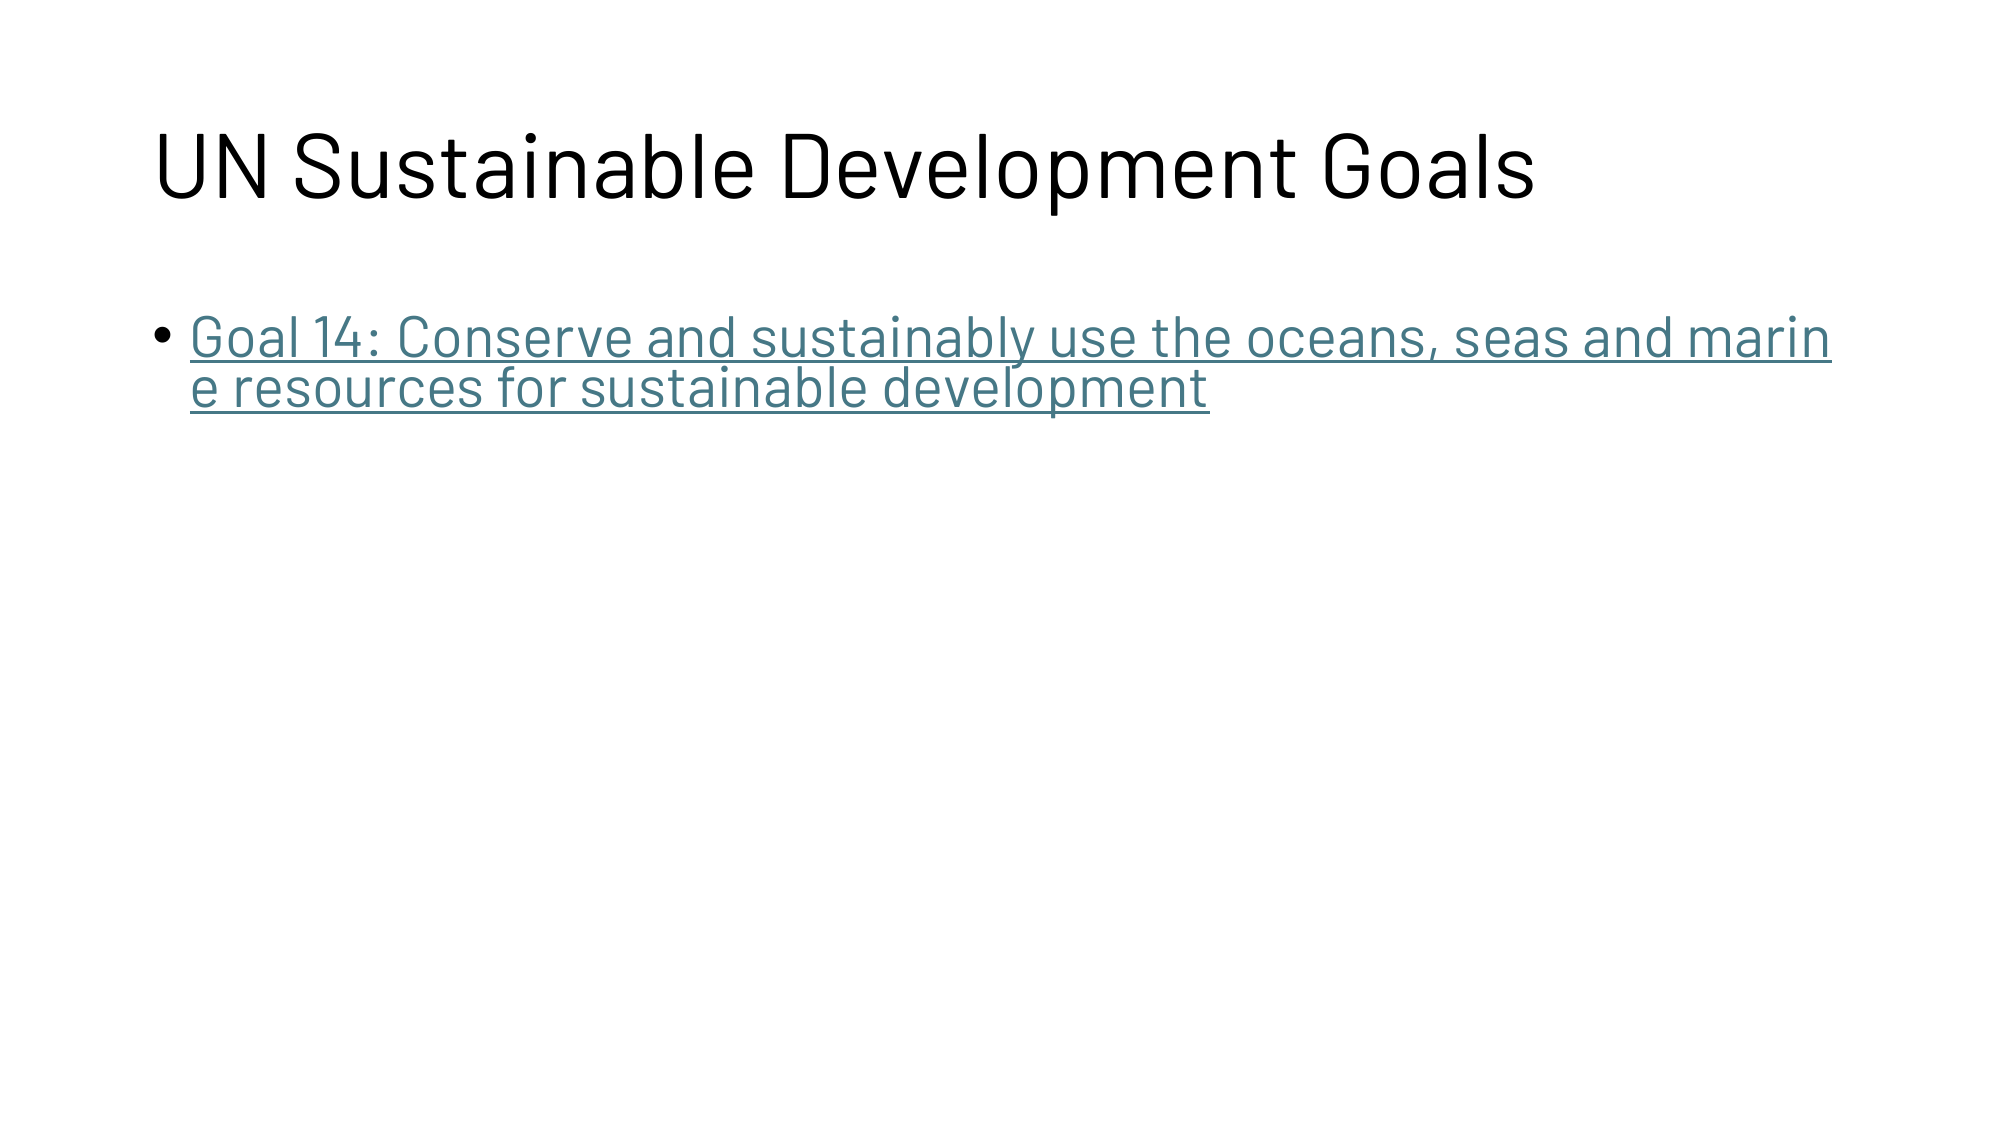

# UN Sustainable Development Goals
Goal 14: Conserve and sustainably use the oceans, seas and marine resources for sustainable development